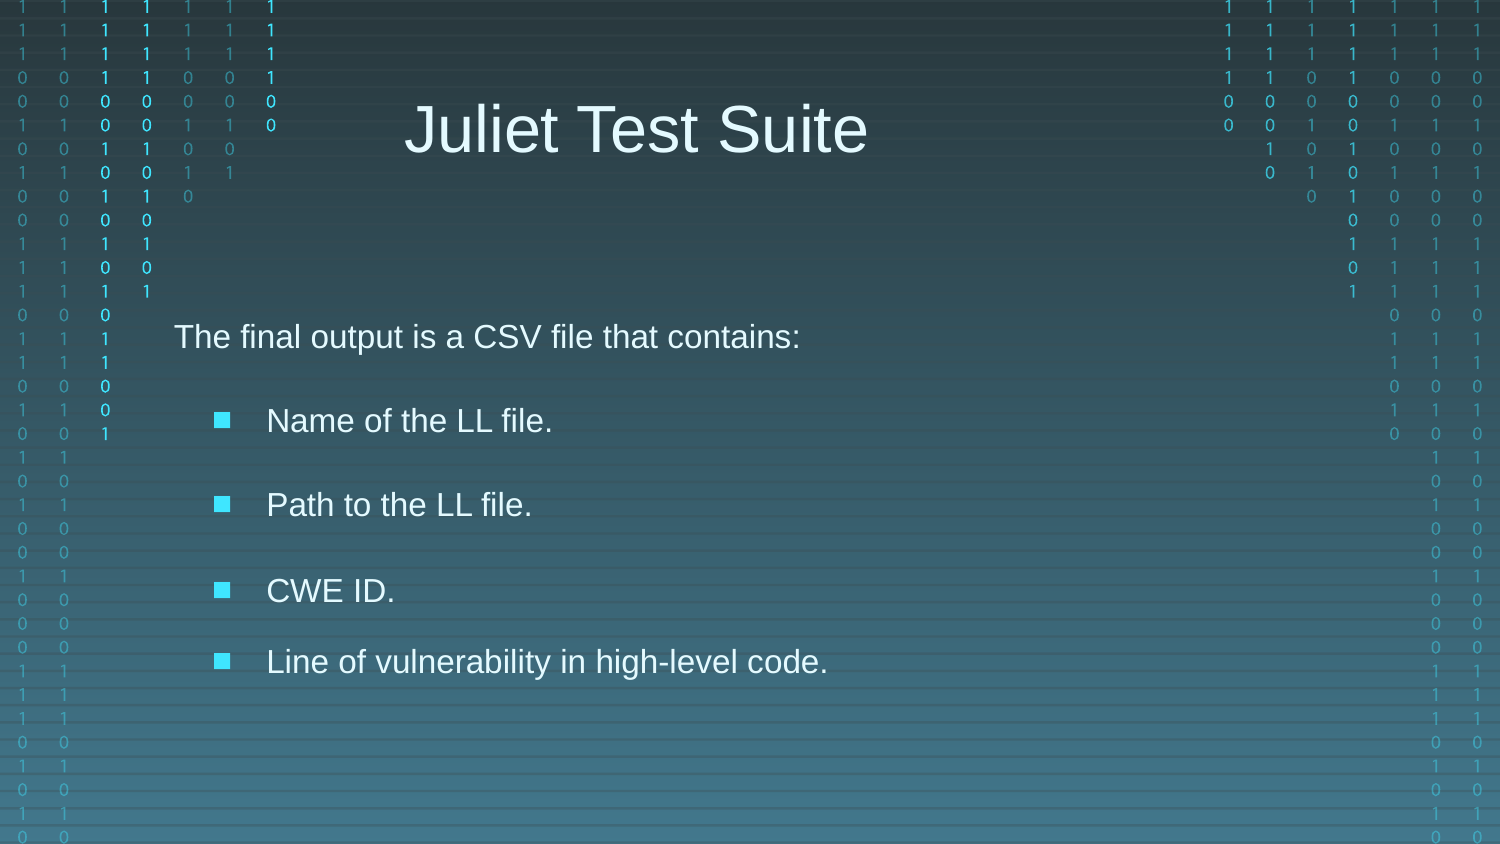

Juliet Test Suite
The final output is a CSV file that contains:
Name of the LL file.
Path to the LL file.
CWE ID.
Line of vulnerability in high-level code.